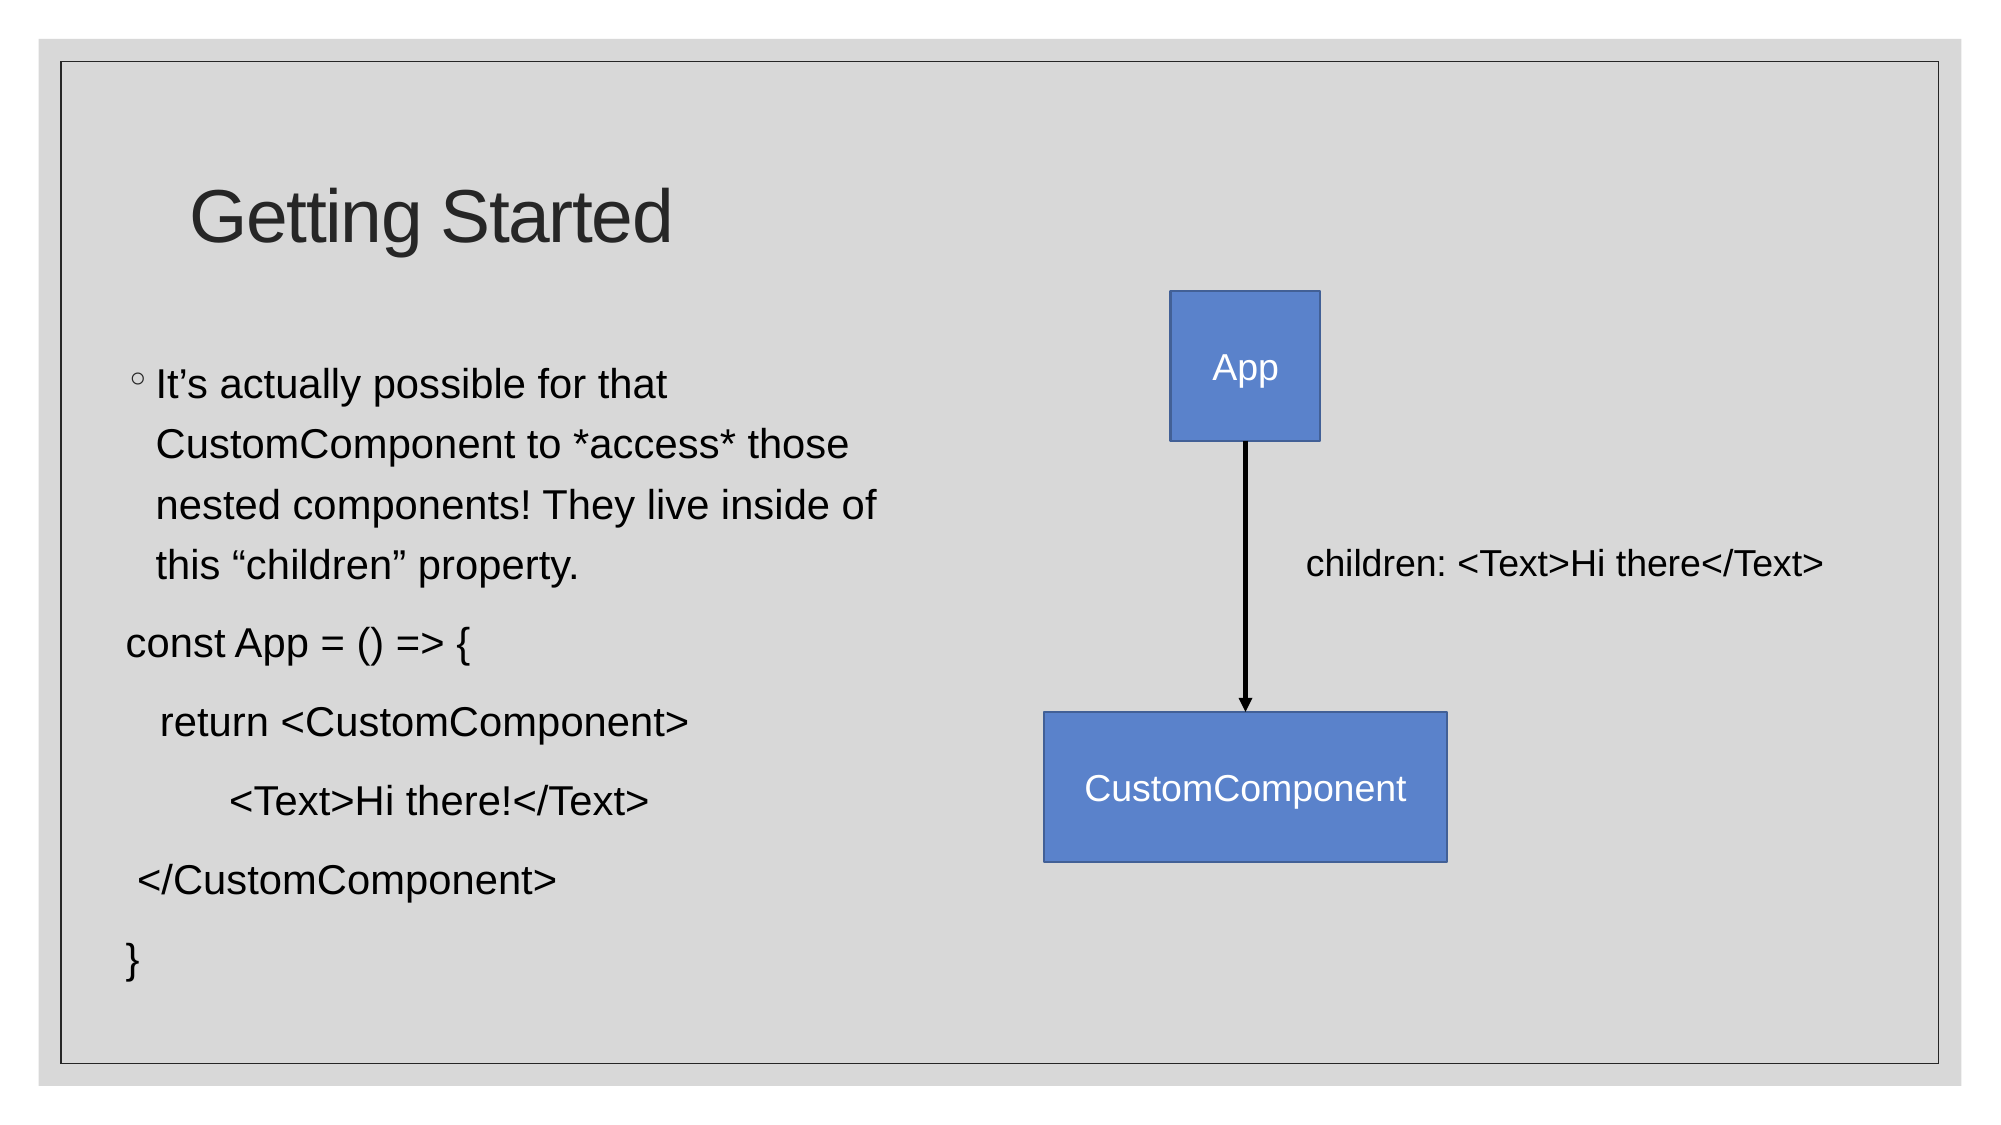

# Getting Started
App
It’s actually possible for that CustomComponent to *access* those nested components! They live inside of this “children” property.
const App = () => {
   return <CustomComponent>
         <Text>Hi there!</Text>
 </CustomComponent>
}
children: <Text>Hi there</Text>
CustomComponent